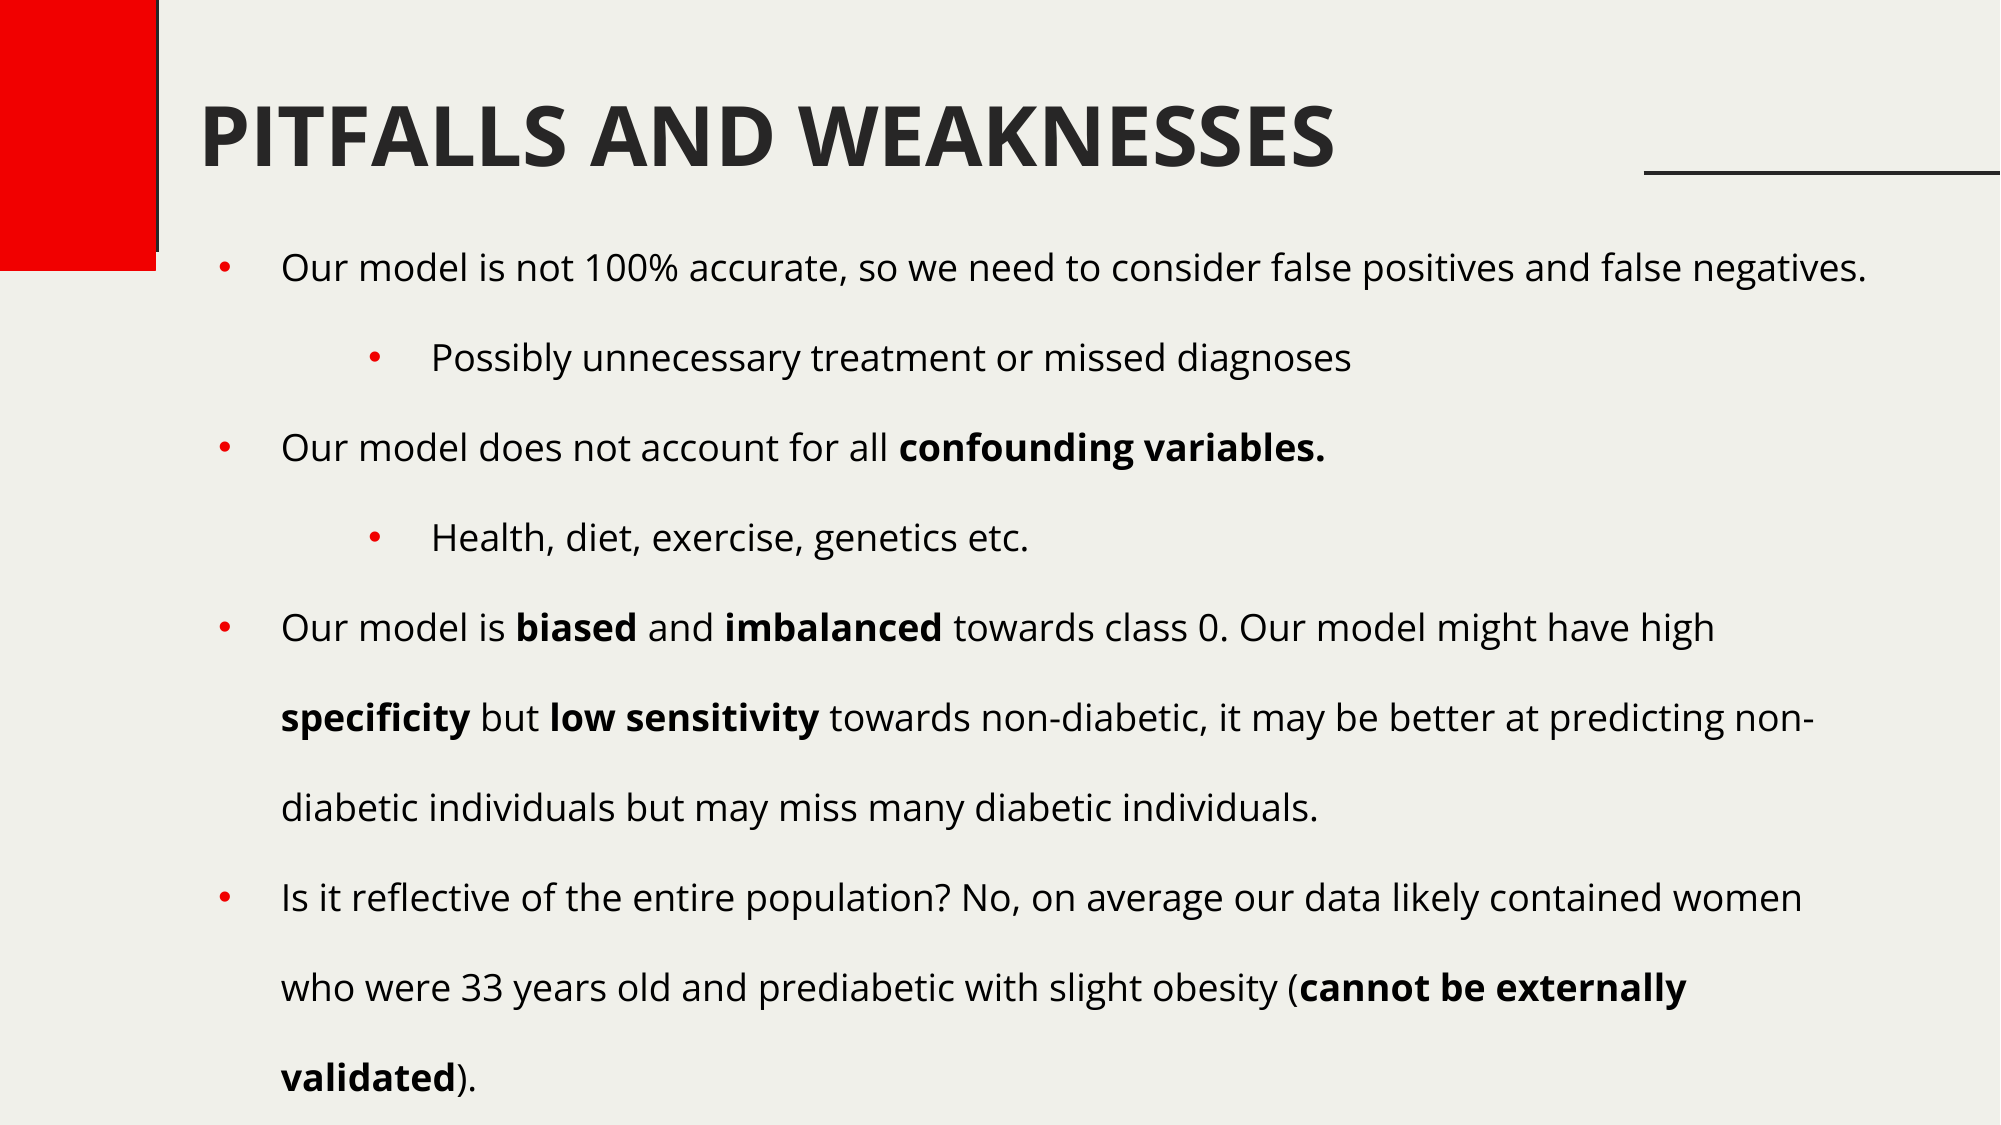

# PITFALLS AND WEAKNESSES
Our model is not 100% accurate, so we need to consider false positives and false negatives.
Possibly unnecessary treatment or missed diagnoses
Our model does not account for all confounding variables.
Health, diet, exercise, genetics etc.
Our model is biased and imbalanced towards class 0. Our model might have high specificity but low sensitivity towards non-diabetic, it may be better at predicting non-diabetic individuals but may miss many diabetic individuals.
Is it reflective of the entire population? No, on average our data likely contained women who were 33 years old and prediabetic with slight obesity (cannot be externally validated).